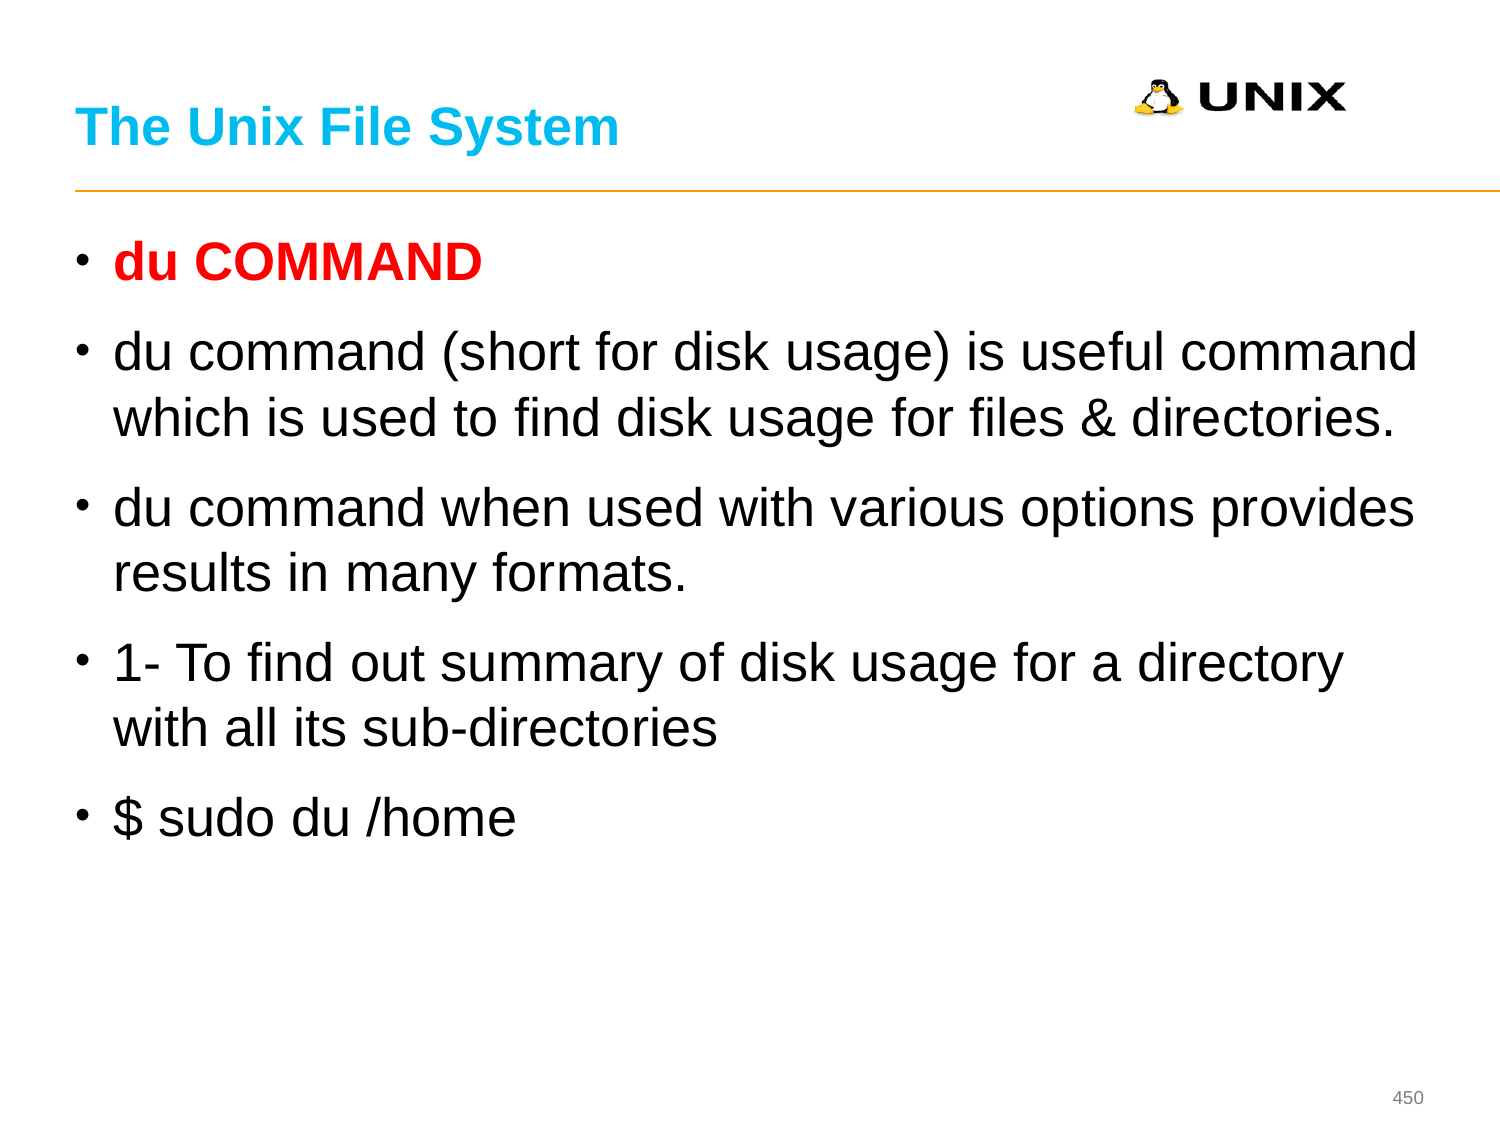

# The Unix File System
du COMMAND
du command (short for disk usage) is useful command which is used to find disk usage for files & directories.
du command when used with various options provides results in many formats.
1- To find out summary of disk usage for a directory with all its sub-directories
$ sudo du /home